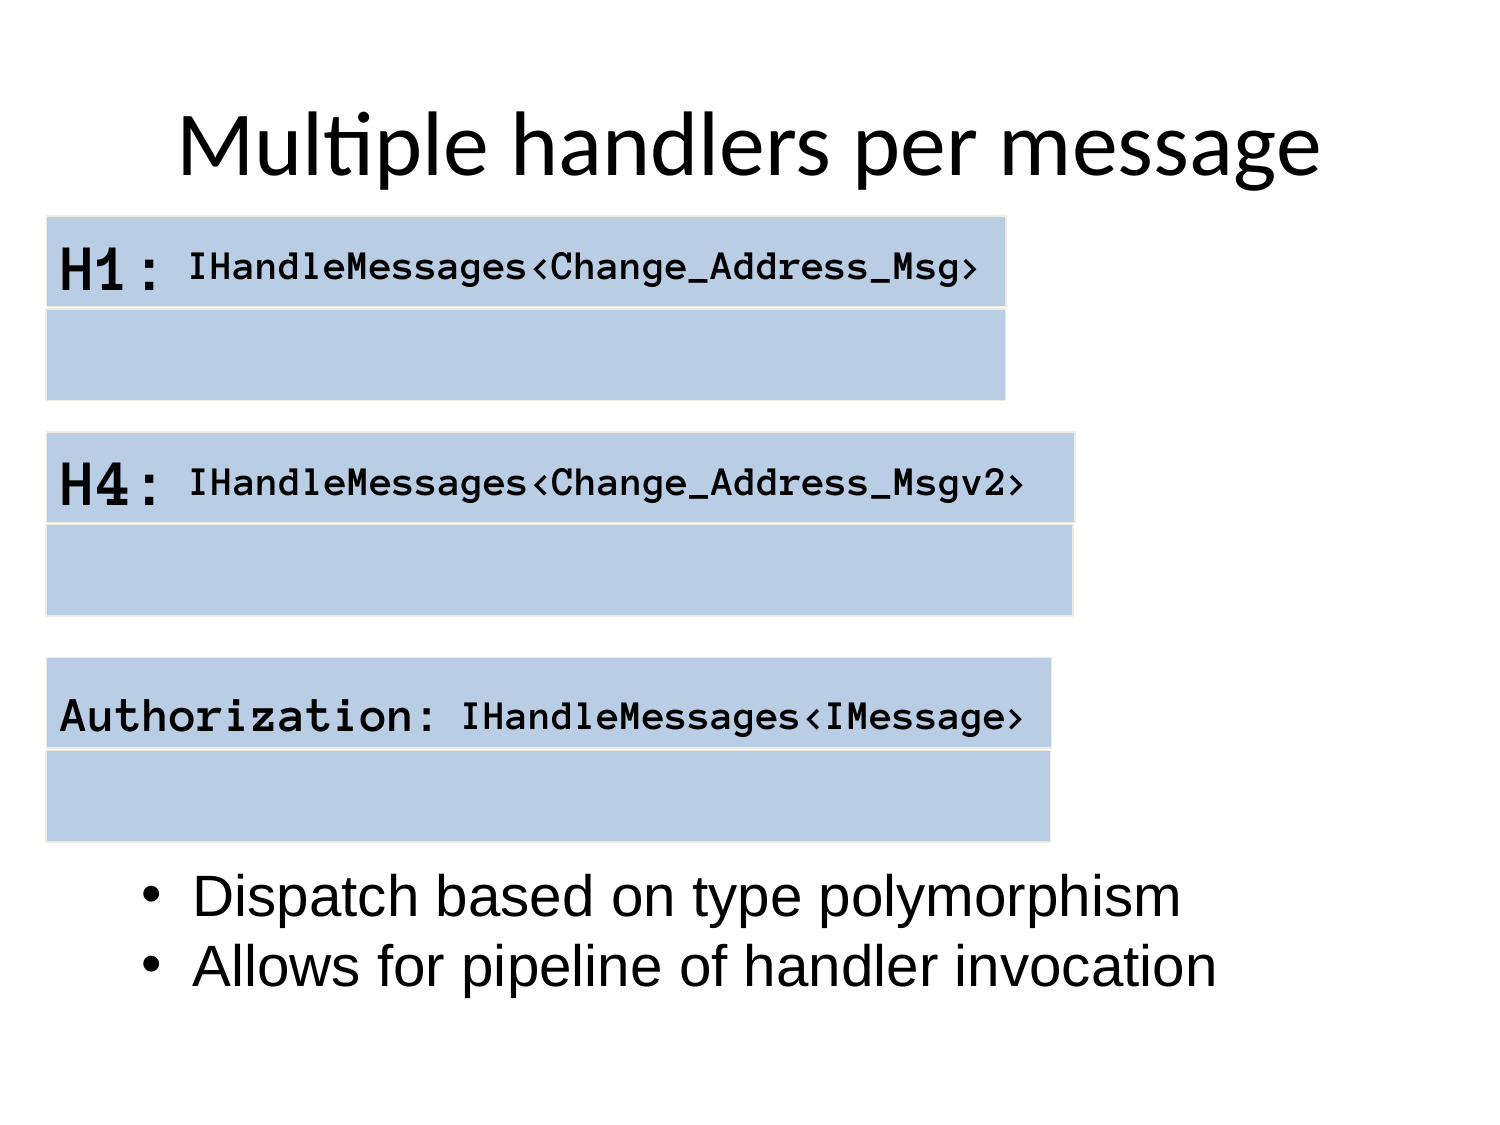

# Multiple handlers per message
H1:

IHandleMessages<Change_Address_Msg>
H4:

IHandleMessages<Change_Address_Msgv2>
Authorization:

IHandleMessages<IMessage>
 Dispatch based on type polymorphism
 Allows for pipeline of handler invocation